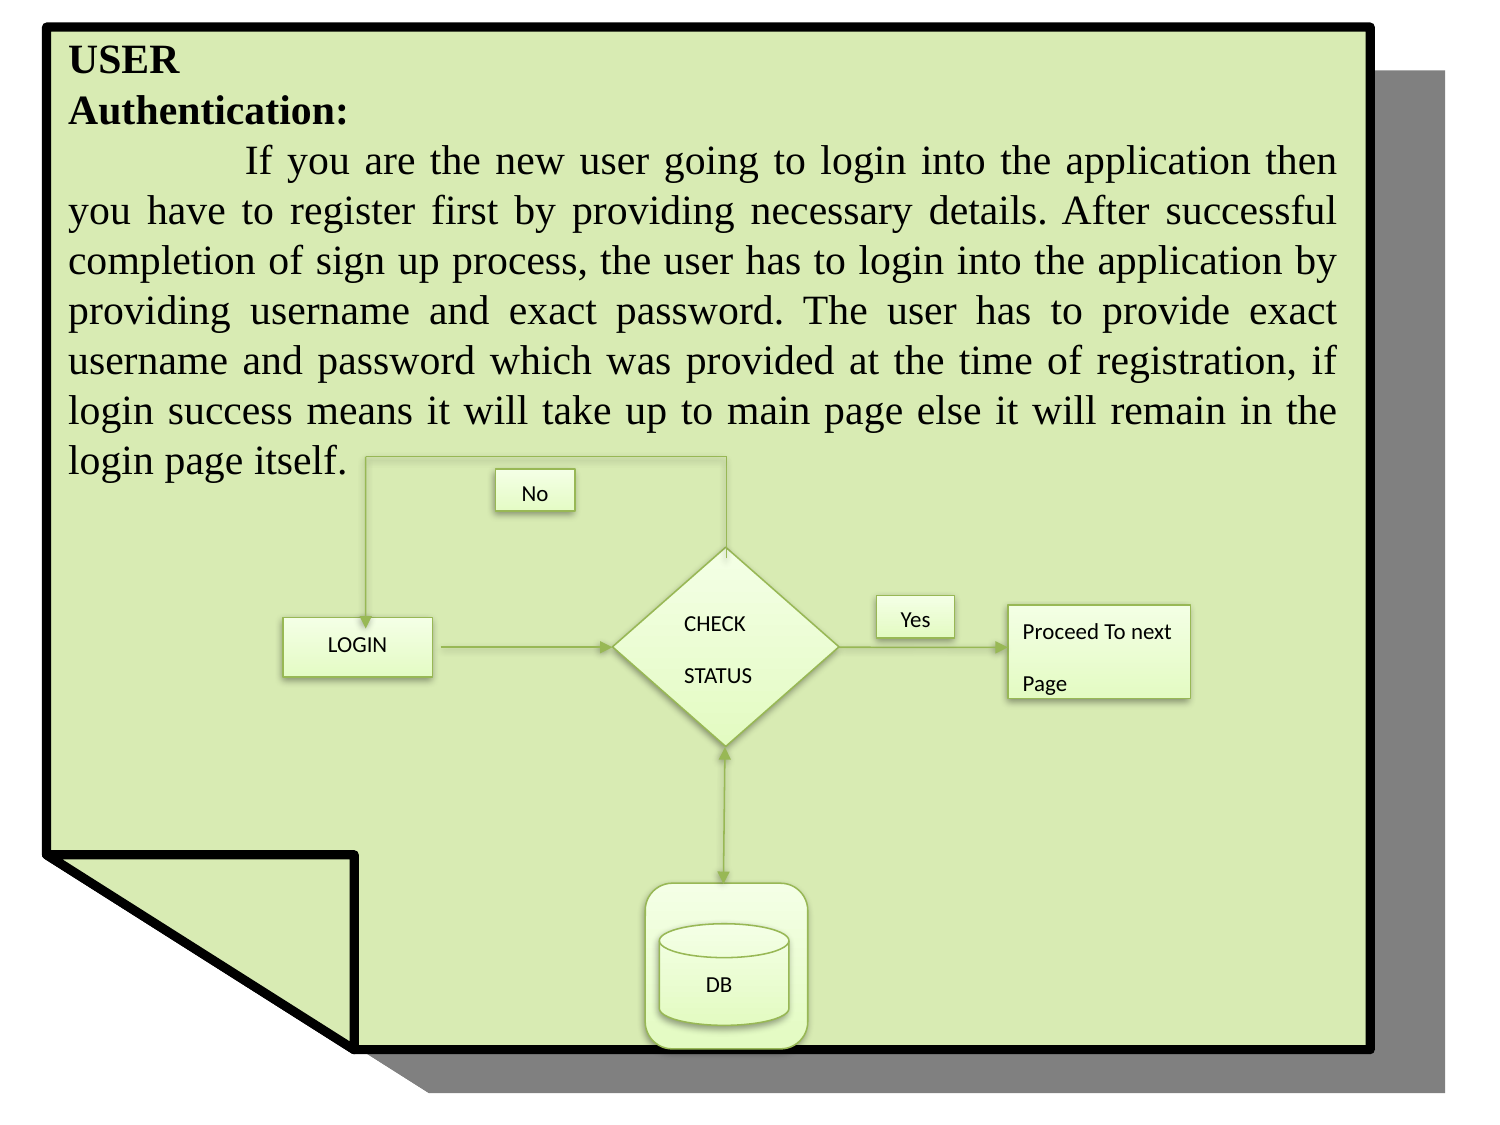

USER
Authentication:
   	 If you are the new user going to login into the application then you have to register first by providing necessary details. After successful completion of sign up process, the user has to login into the application by providing username and exact password. The user has to provide exact username and password which was provided at the time of registration, if login success means it will take up to main page else it will remain in the login page itself.
No
CHECK
STATUS
Yes
Proceed To next
Page
LOGIN

      DB